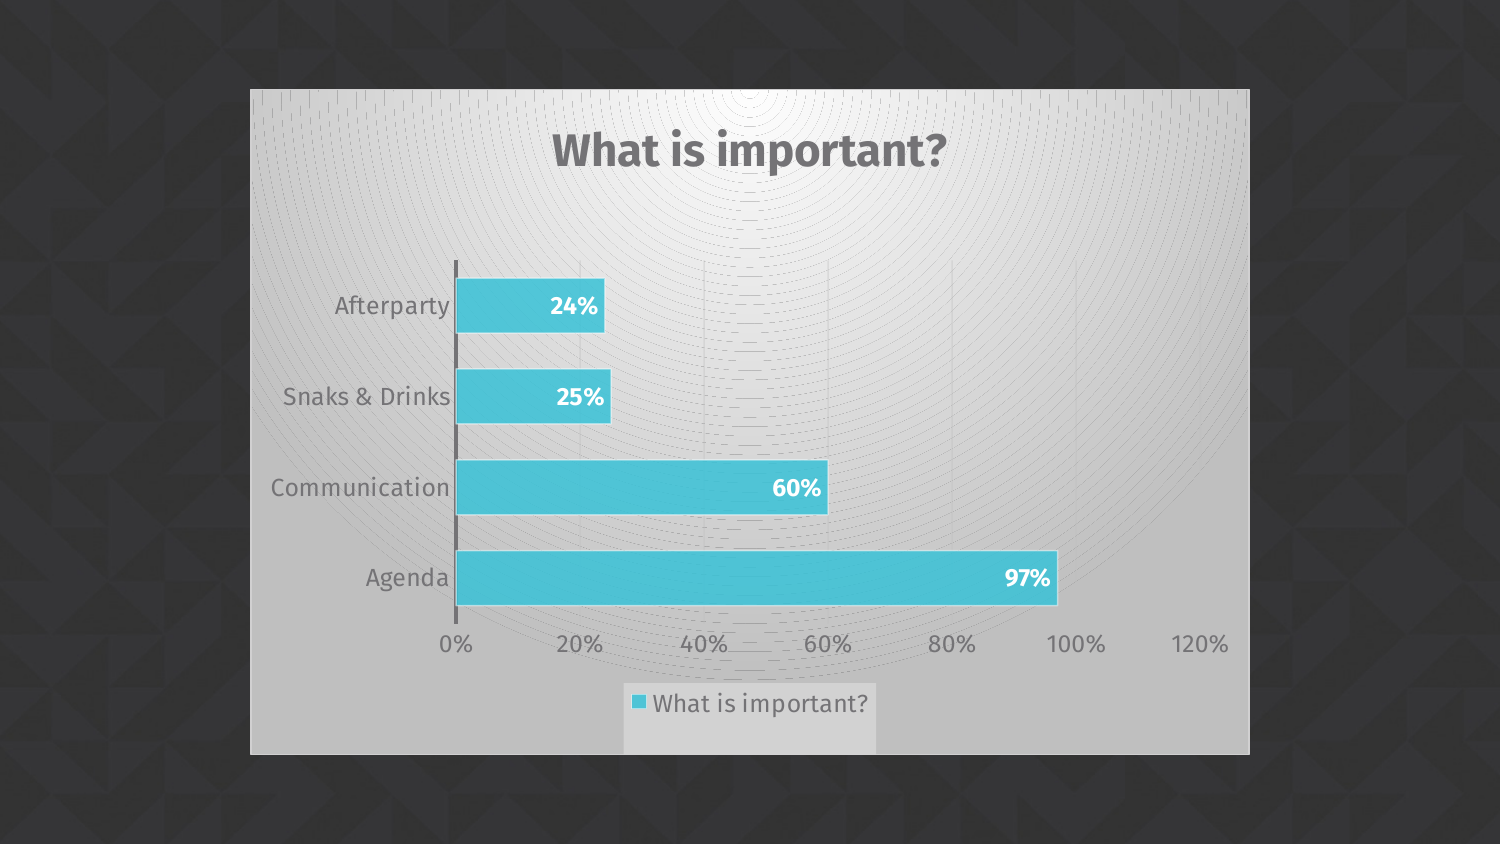

### Chart:

| Category | What is important?
 |
|---|---|
| Agenda | 0.97 |
| Communication | 0.6 |
| Snaks & Drinks | 0.25 |
| Afterparty | 0.24 |